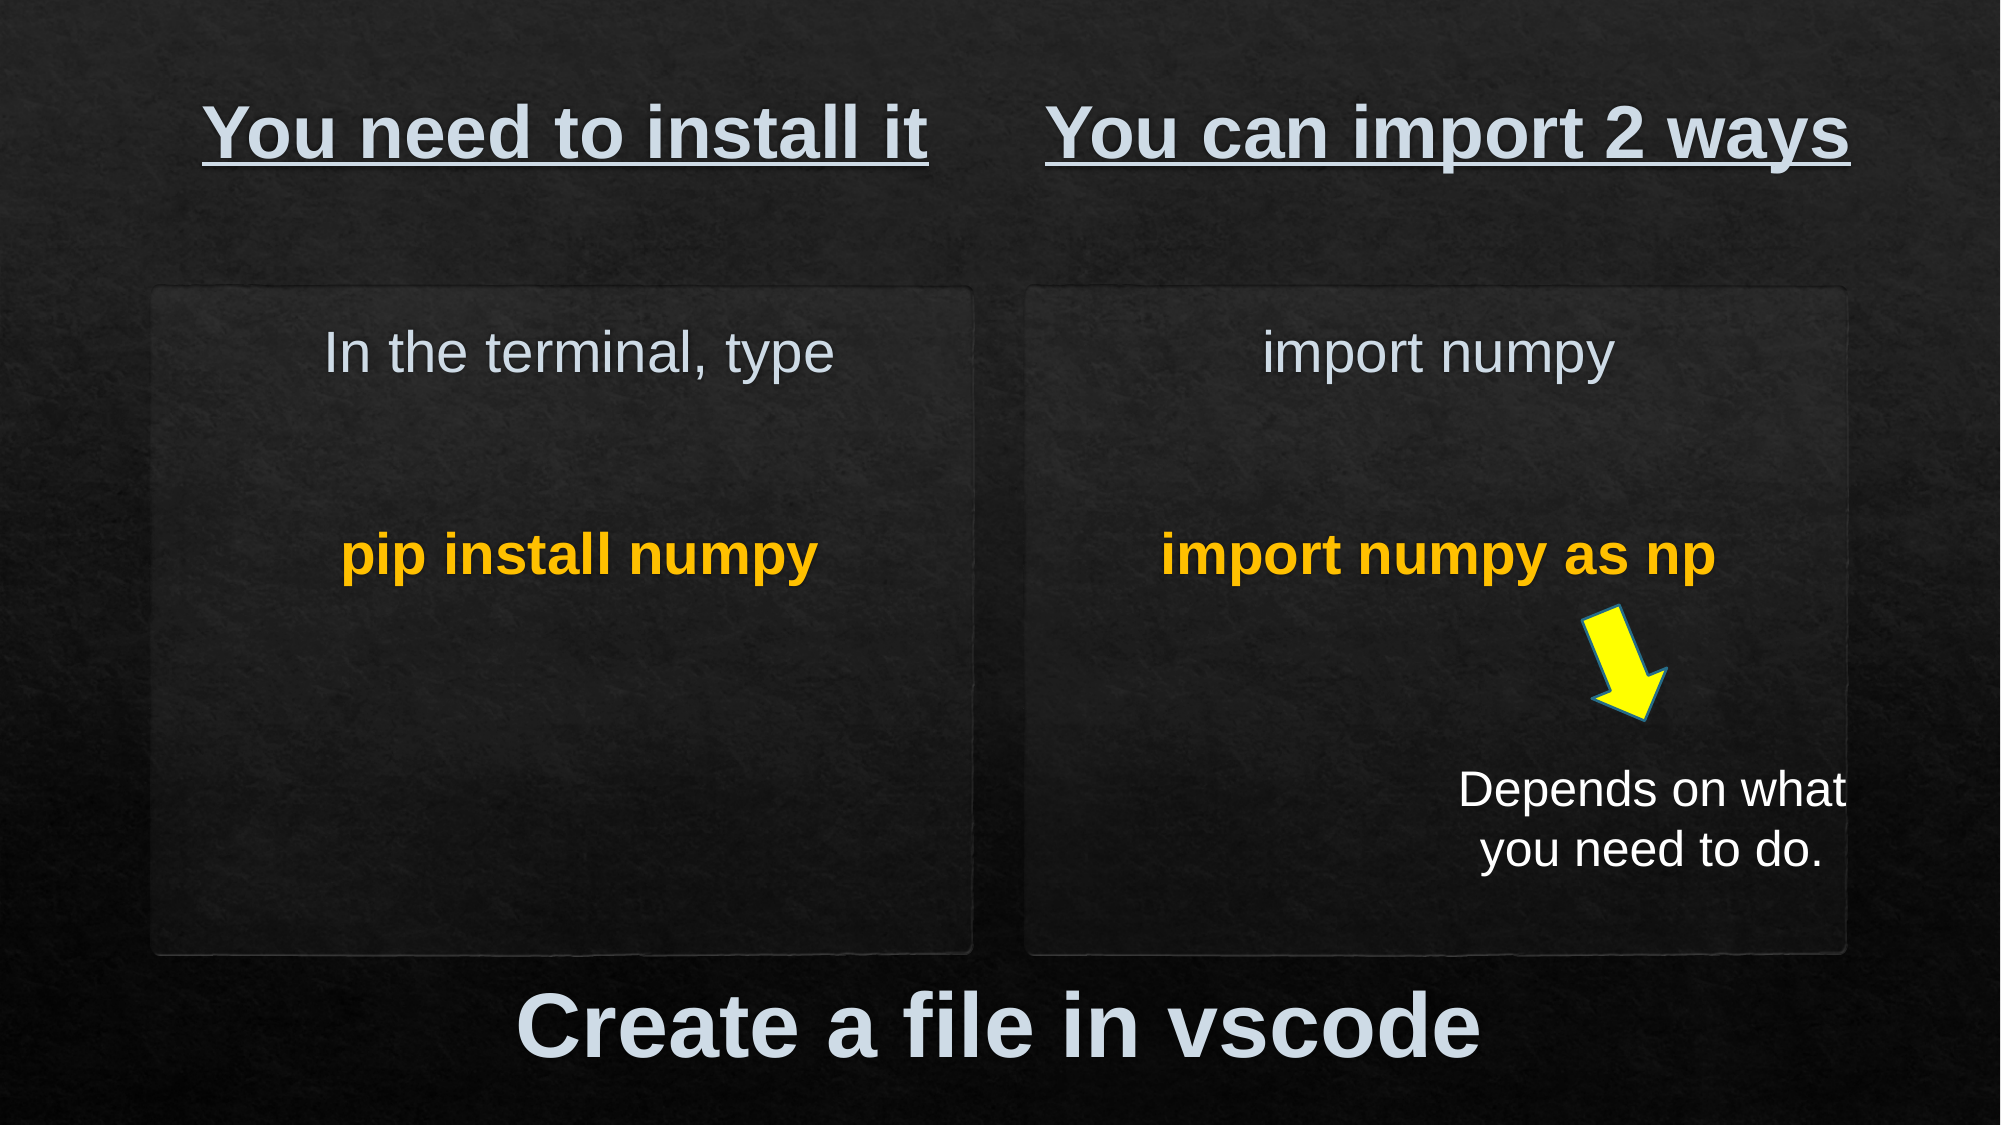

You can import 2 ways
You need to install it

In the terminal, type

pip install numpy

import numpy

import numpy as np

Depends on what you need to do.
# Create a file in vscode